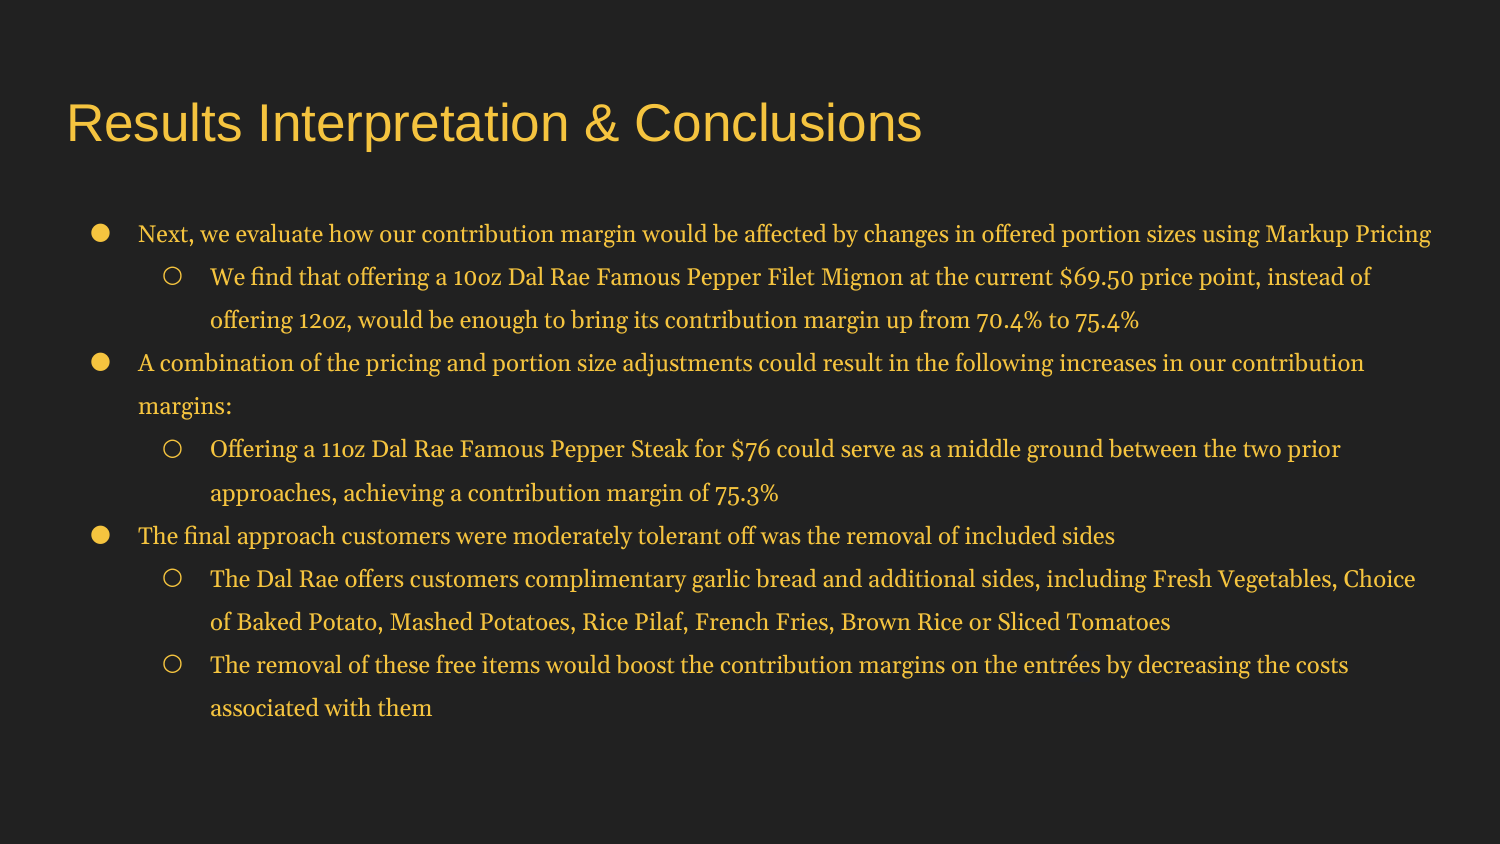

# Results Interpretation & Conclusions
Next, we evaluate how our contribution margin would be affected by changes in offered portion sizes using Markup Pricing
We find that offering a 10oz Dal Rae Famous Pepper Filet Mignon at the current $69.50 price point, instead of offering 12oz, would be enough to bring its contribution margin up from 70.4% to 75.4%
A combination of the pricing and portion size adjustments could result in the following increases in our contribution margins:
Offering a 11oz Dal Rae Famous Pepper Steak for $76 could serve as a middle ground between the two prior approaches, achieving a contribution margin of 75.3%
The final approach customers were moderately tolerant off was the removal of included sides
The Dal Rae offers customers complimentary garlic bread and additional sides, including Fresh Vegetables, Choice of Baked Potato, Mashed Potatoes, Rice Pilaf, French Fries, Brown Rice or Sliced Tomatoes
The removal of these free items would boost the contribution margins on the entrées by decreasing the costs associated with them